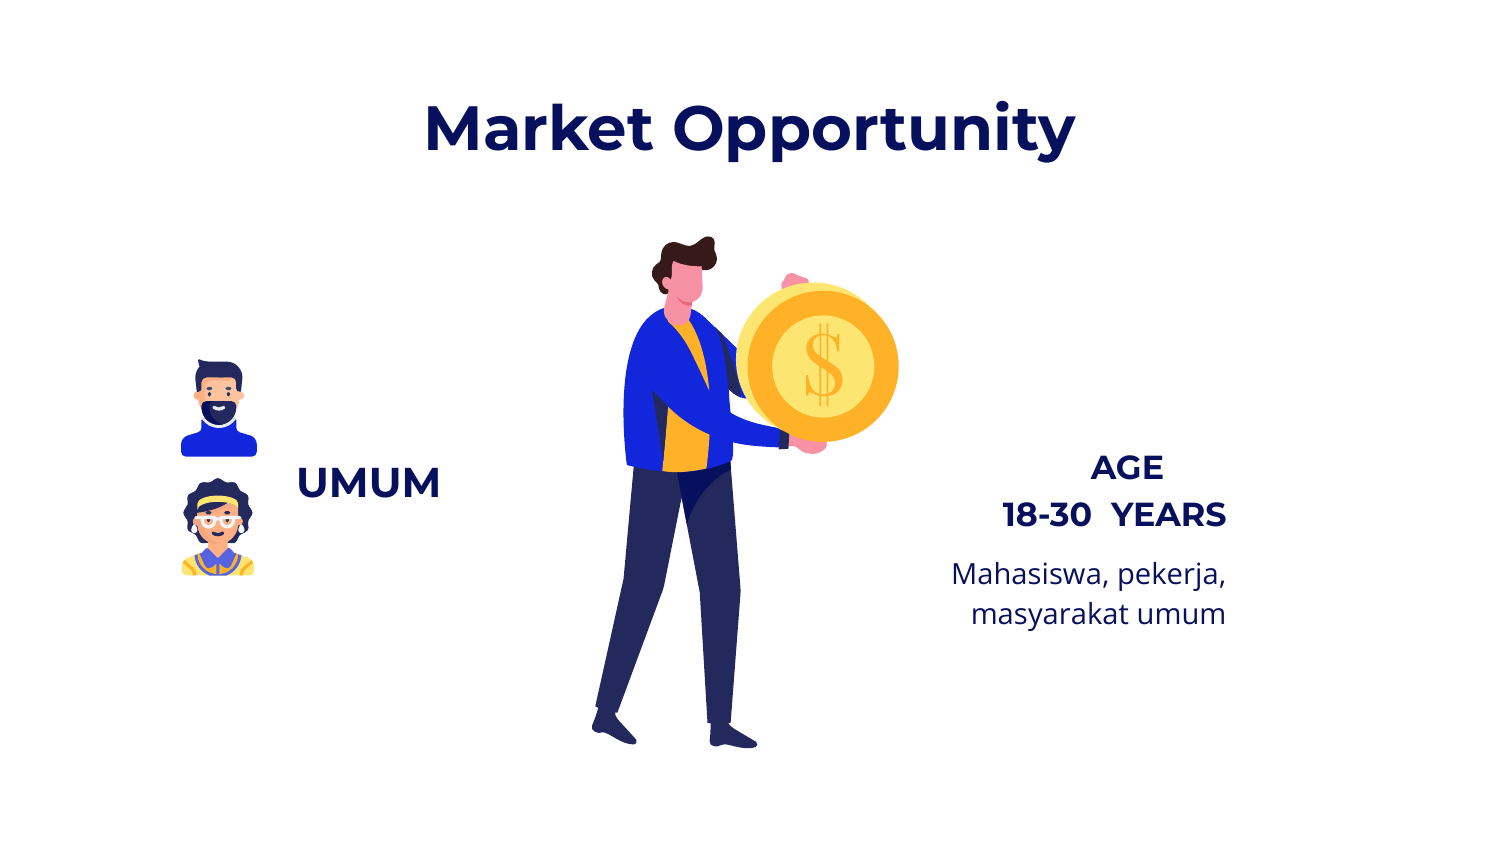

# Market Opportunity

AGE
UMUM

18-30  YEARS
Mahasiswa, pekerja, masyarakat umum